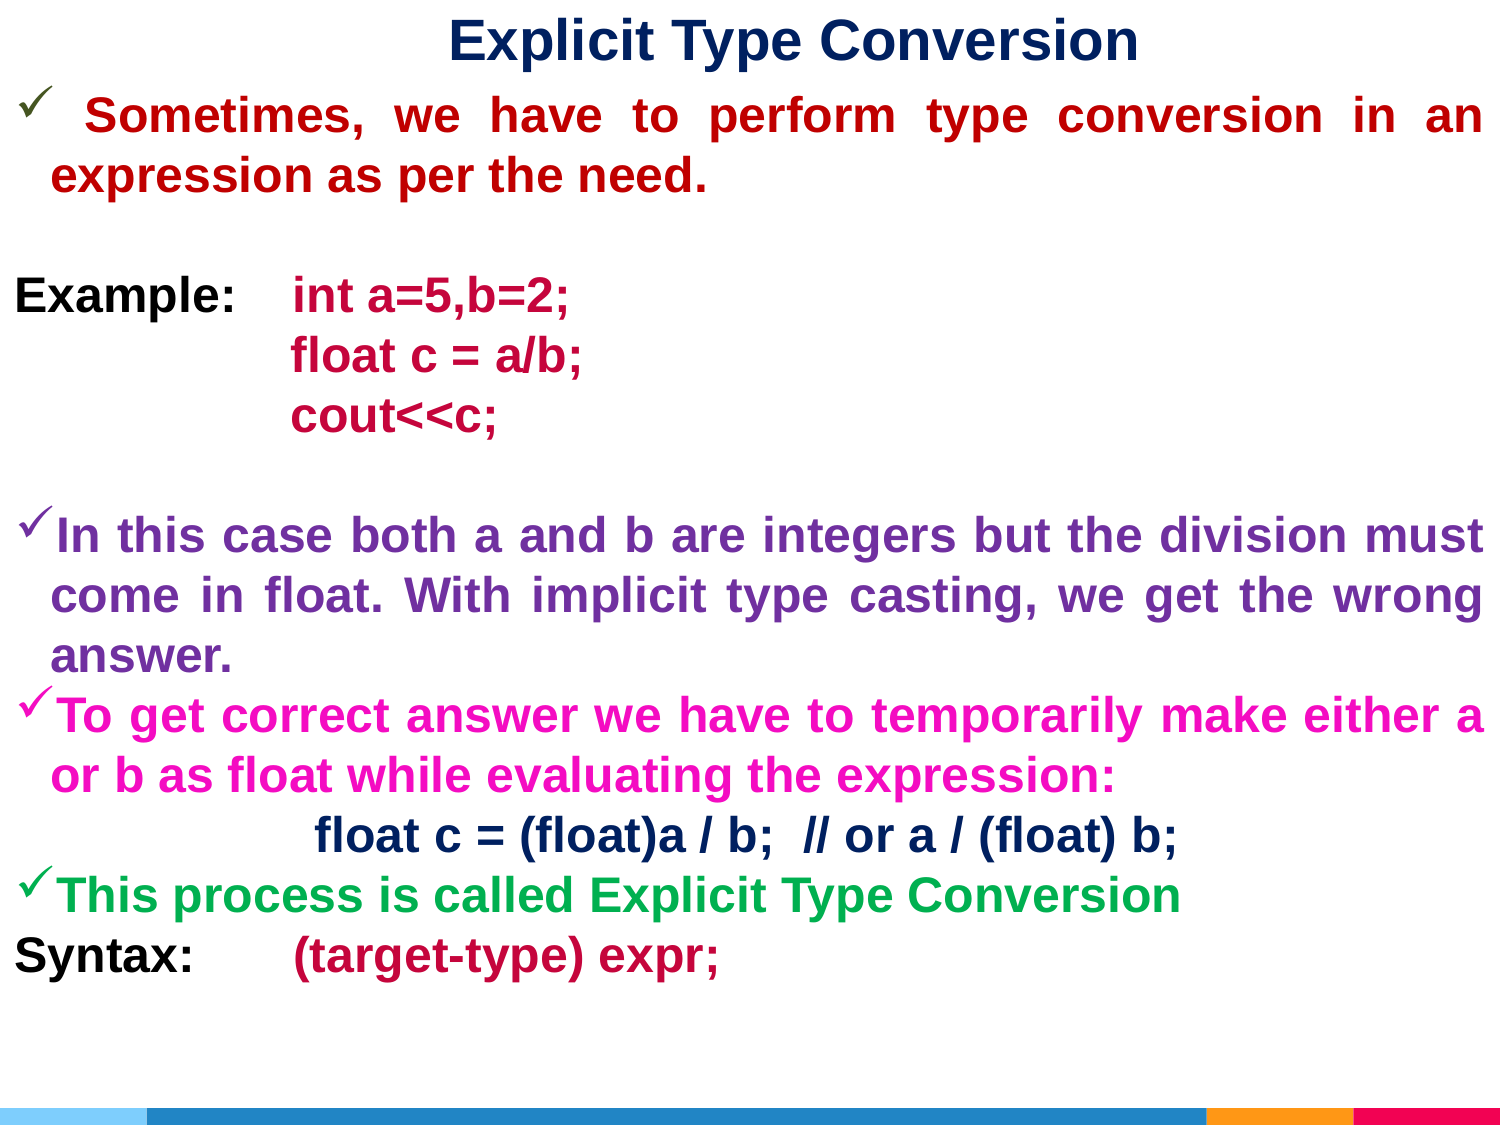

# Explicit Type Conversion

 Sometimes, we have to perform type conversion in an expression as per the need.

Example:    int a=5,b=2;
	         float c = a/b;
	         cout<<c;

In this case both a and b are integers but the division must come in float. With implicit type casting, we get the wrong answer.
To get correct answer we have to temporarily make either a or b as float while evaluating the expression:
		float c = (float)a / b;  // or a / (float) b;
This process is called Explicit Type Conversion
Syntax:       (target-type) expr;